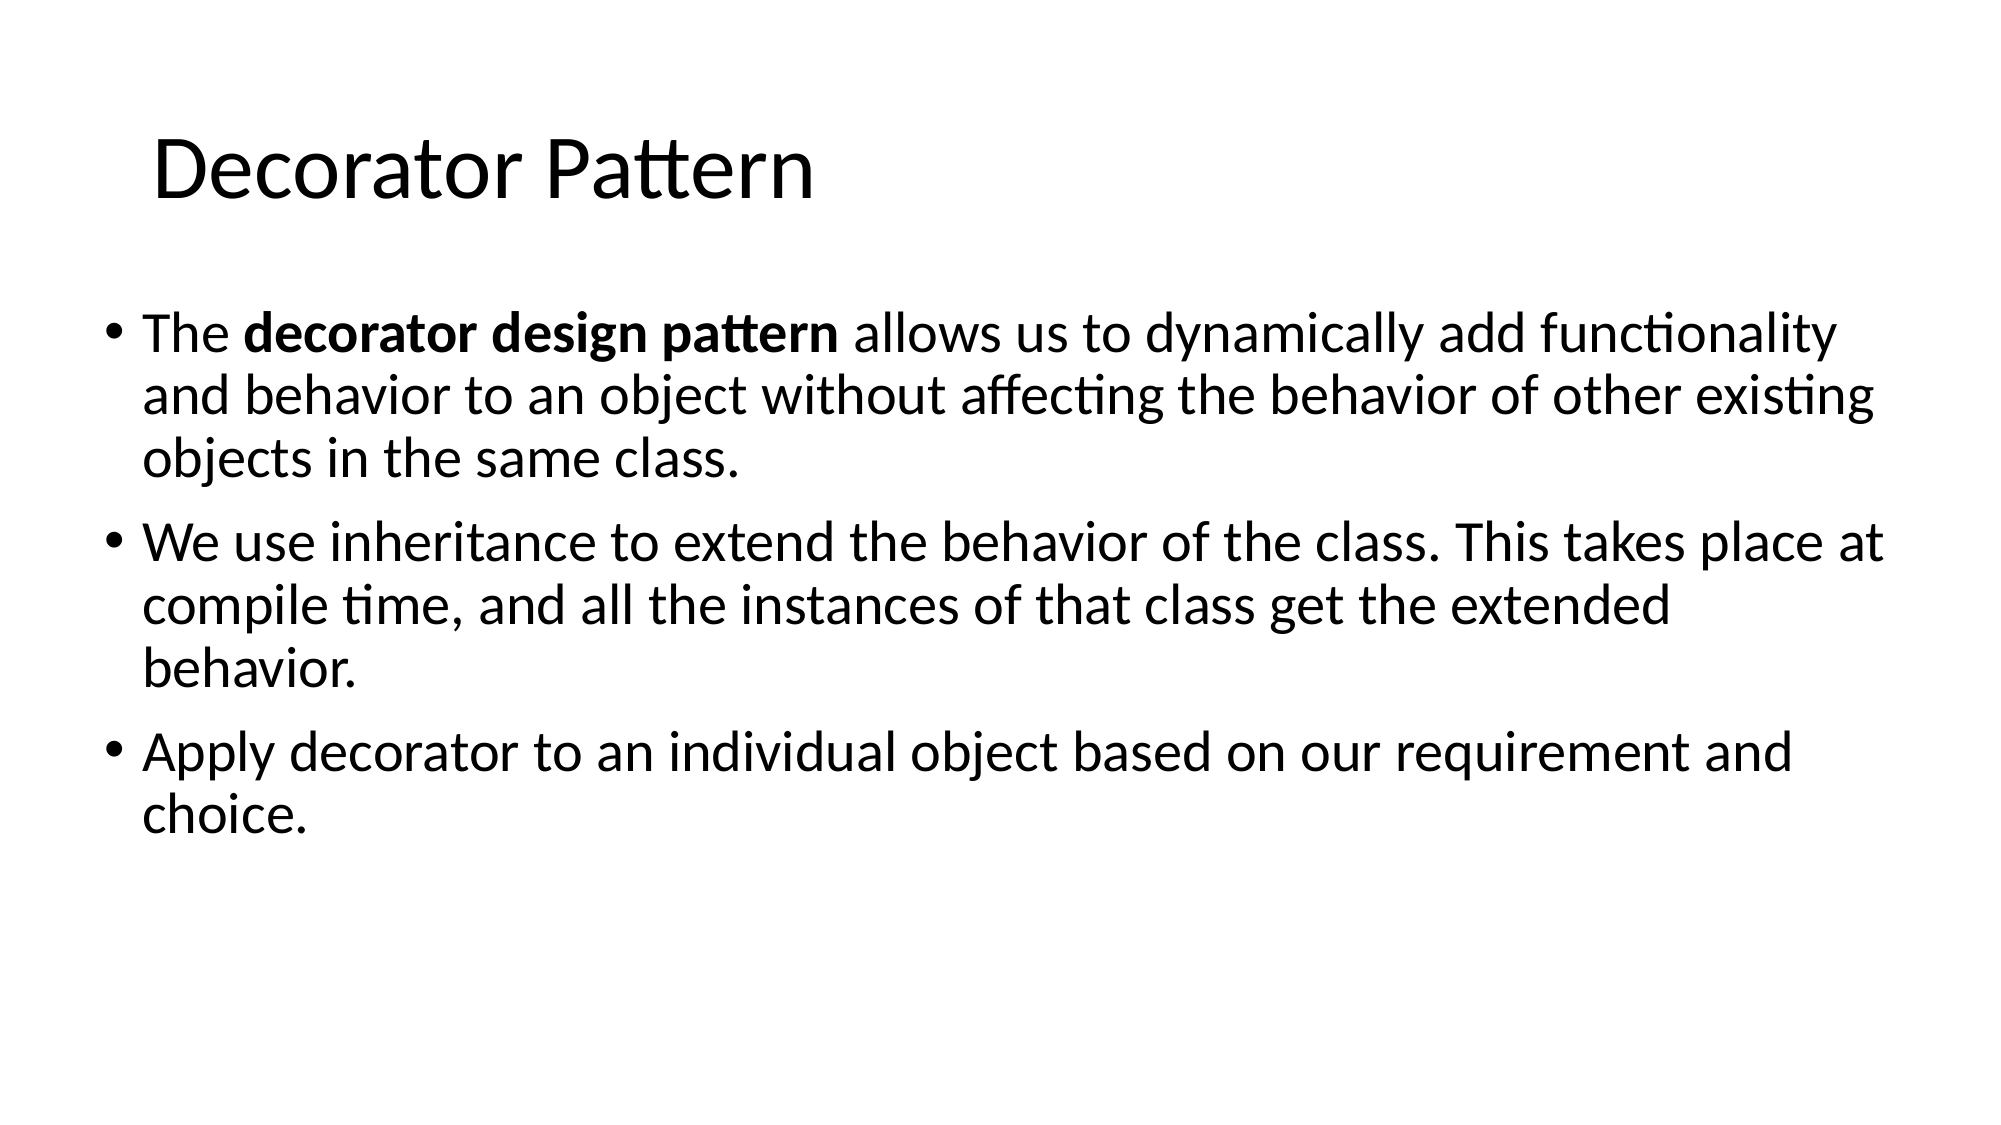

# Decorator Pattern
The decorator design pattern allows us to dynamically add functionality and behavior to an object without affecting the behavior of other existing objects in the same class.
We use inheritance to extend the behavior of the class. This takes place at compile time, and all the instances of that class get the extended behavior.
Apply decorator to an individual object based on our requirement and choice.